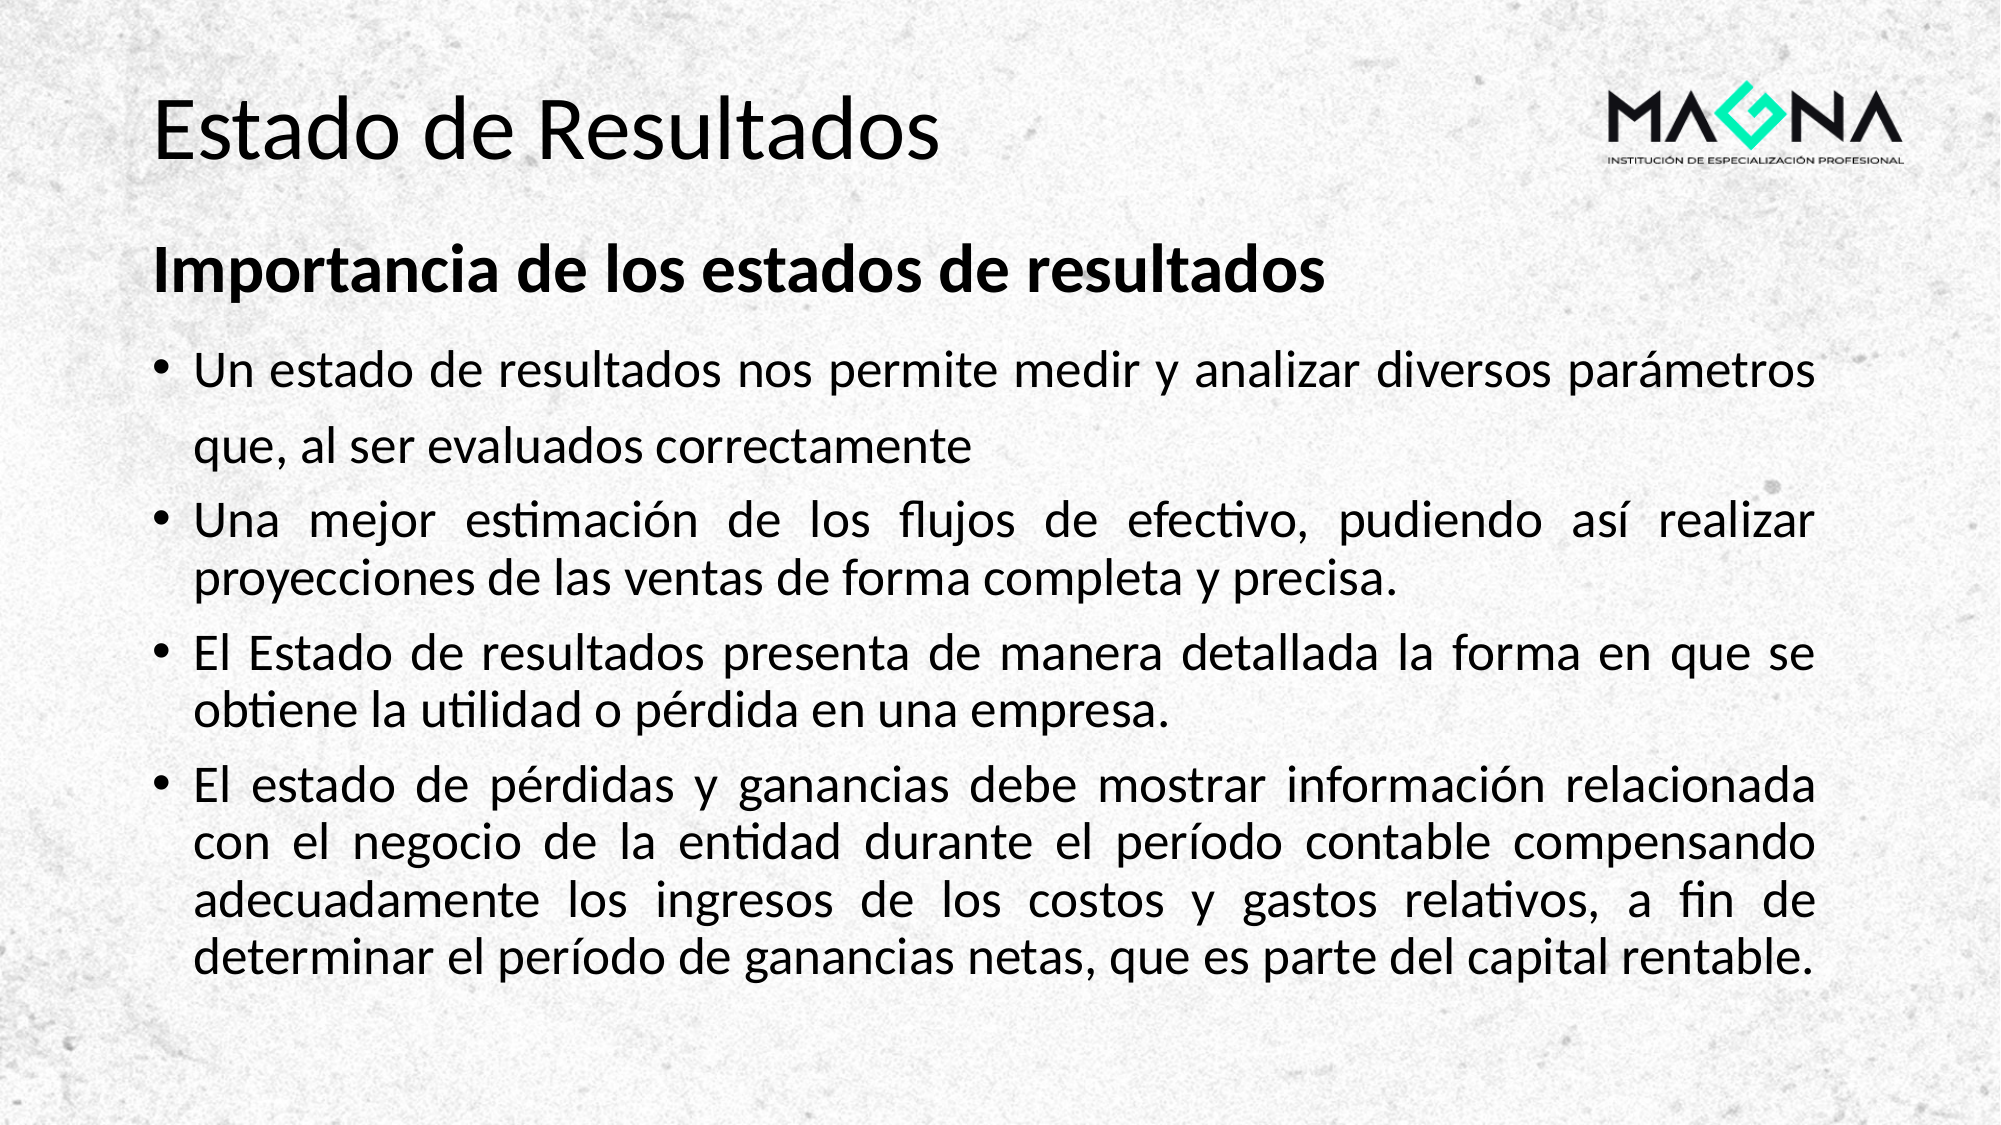

# Estado de Resultados
Importancia de los estados de resultados

Un estado de resultados nos permite medir y analizar diversos parámetros que, al ser evaluados correctamente
Una mejor estimación de los flujos de efectivo, pudiendo así realizar proyecciones de las ventas de forma completa y precisa.
El Estado de resultados presenta de manera detallada la forma en que se obtiene la utilidad o pérdida en una empresa.
El estado de pérdidas y ganancias debe mostrar información relacionada con el negocio de la entidad durante el período contable compensando adecuadamente los ingresos de los costos y gastos relativos, a fin de determinar el período de ganancias netas, que es parte del capital rentable.